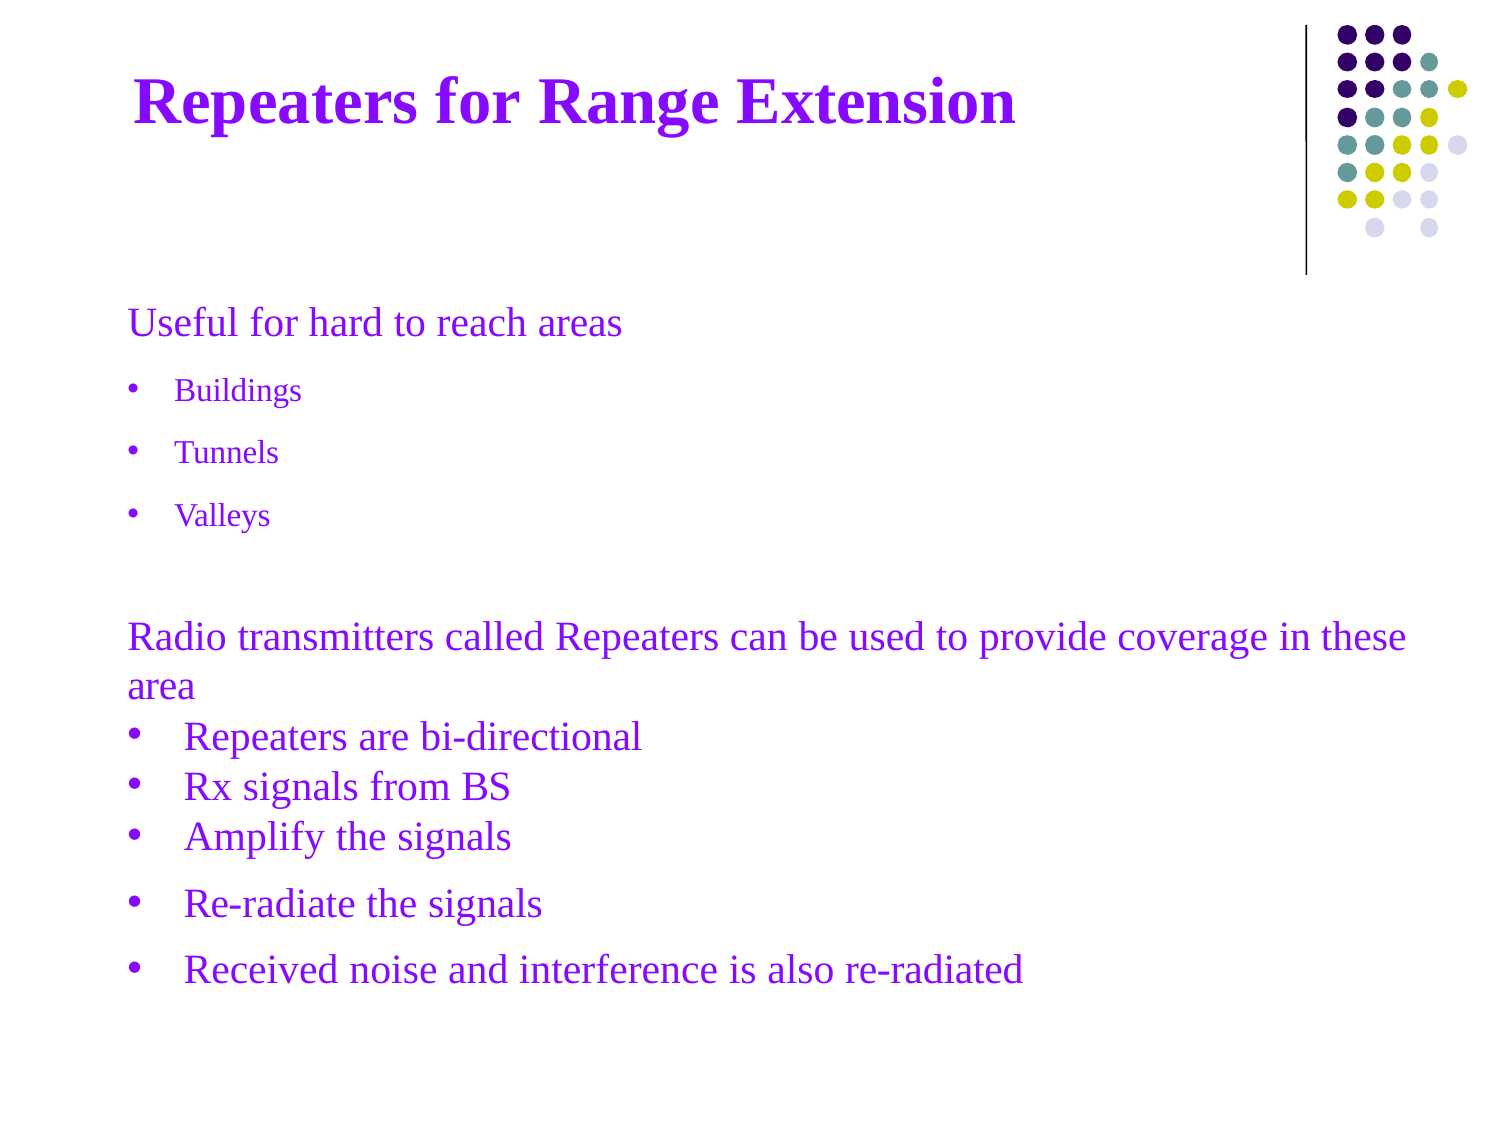

Repeaters for Range Extension
Useful for hard to reach areas
Buildings
Tunnels
Valleys

Radio transmitters called Repeaters can be used to provide coverage in these area
Repeaters are bi-directional
Rx signals from BS
Amplify the signals
Re-radiate the signals
Received noise and interference is also re-radiated